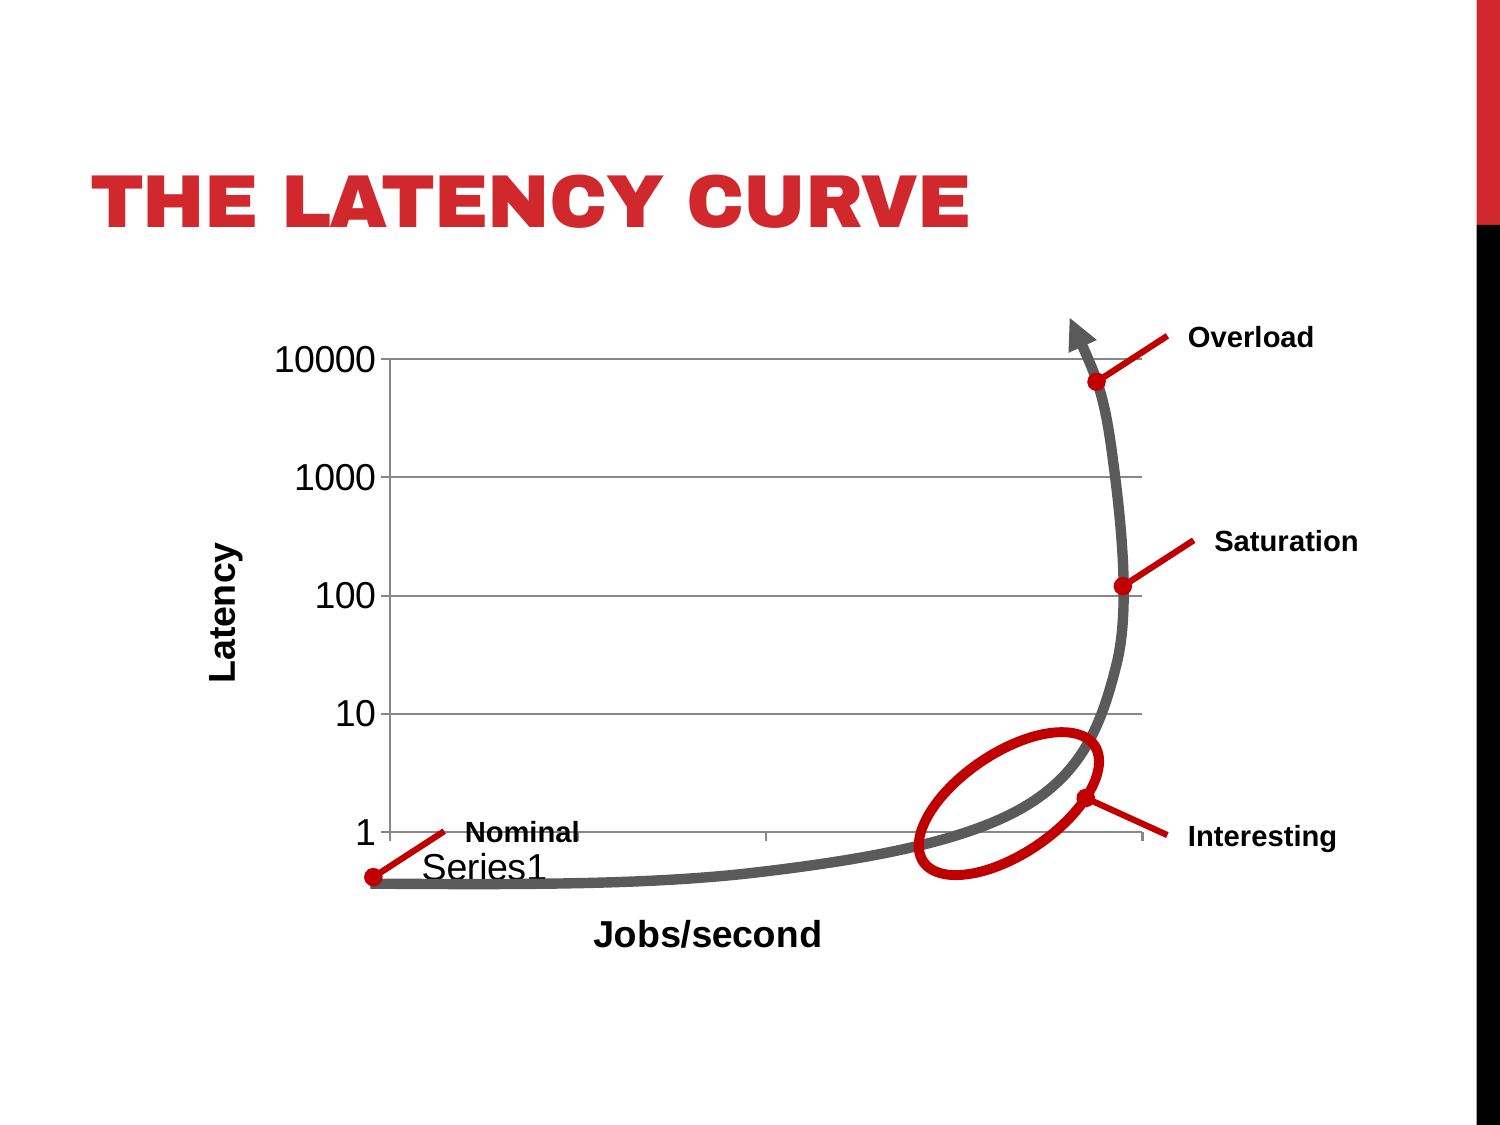

# The latency curve
Overload

### Chart

| Category | Series 1 | Series 2 | Series 3 |
|---|---|---|---|
|  | None | None | None |
|  | None | None | None |
|  | None | None | None |
|  | None | None | None |
Saturation

Nominal
Interesting